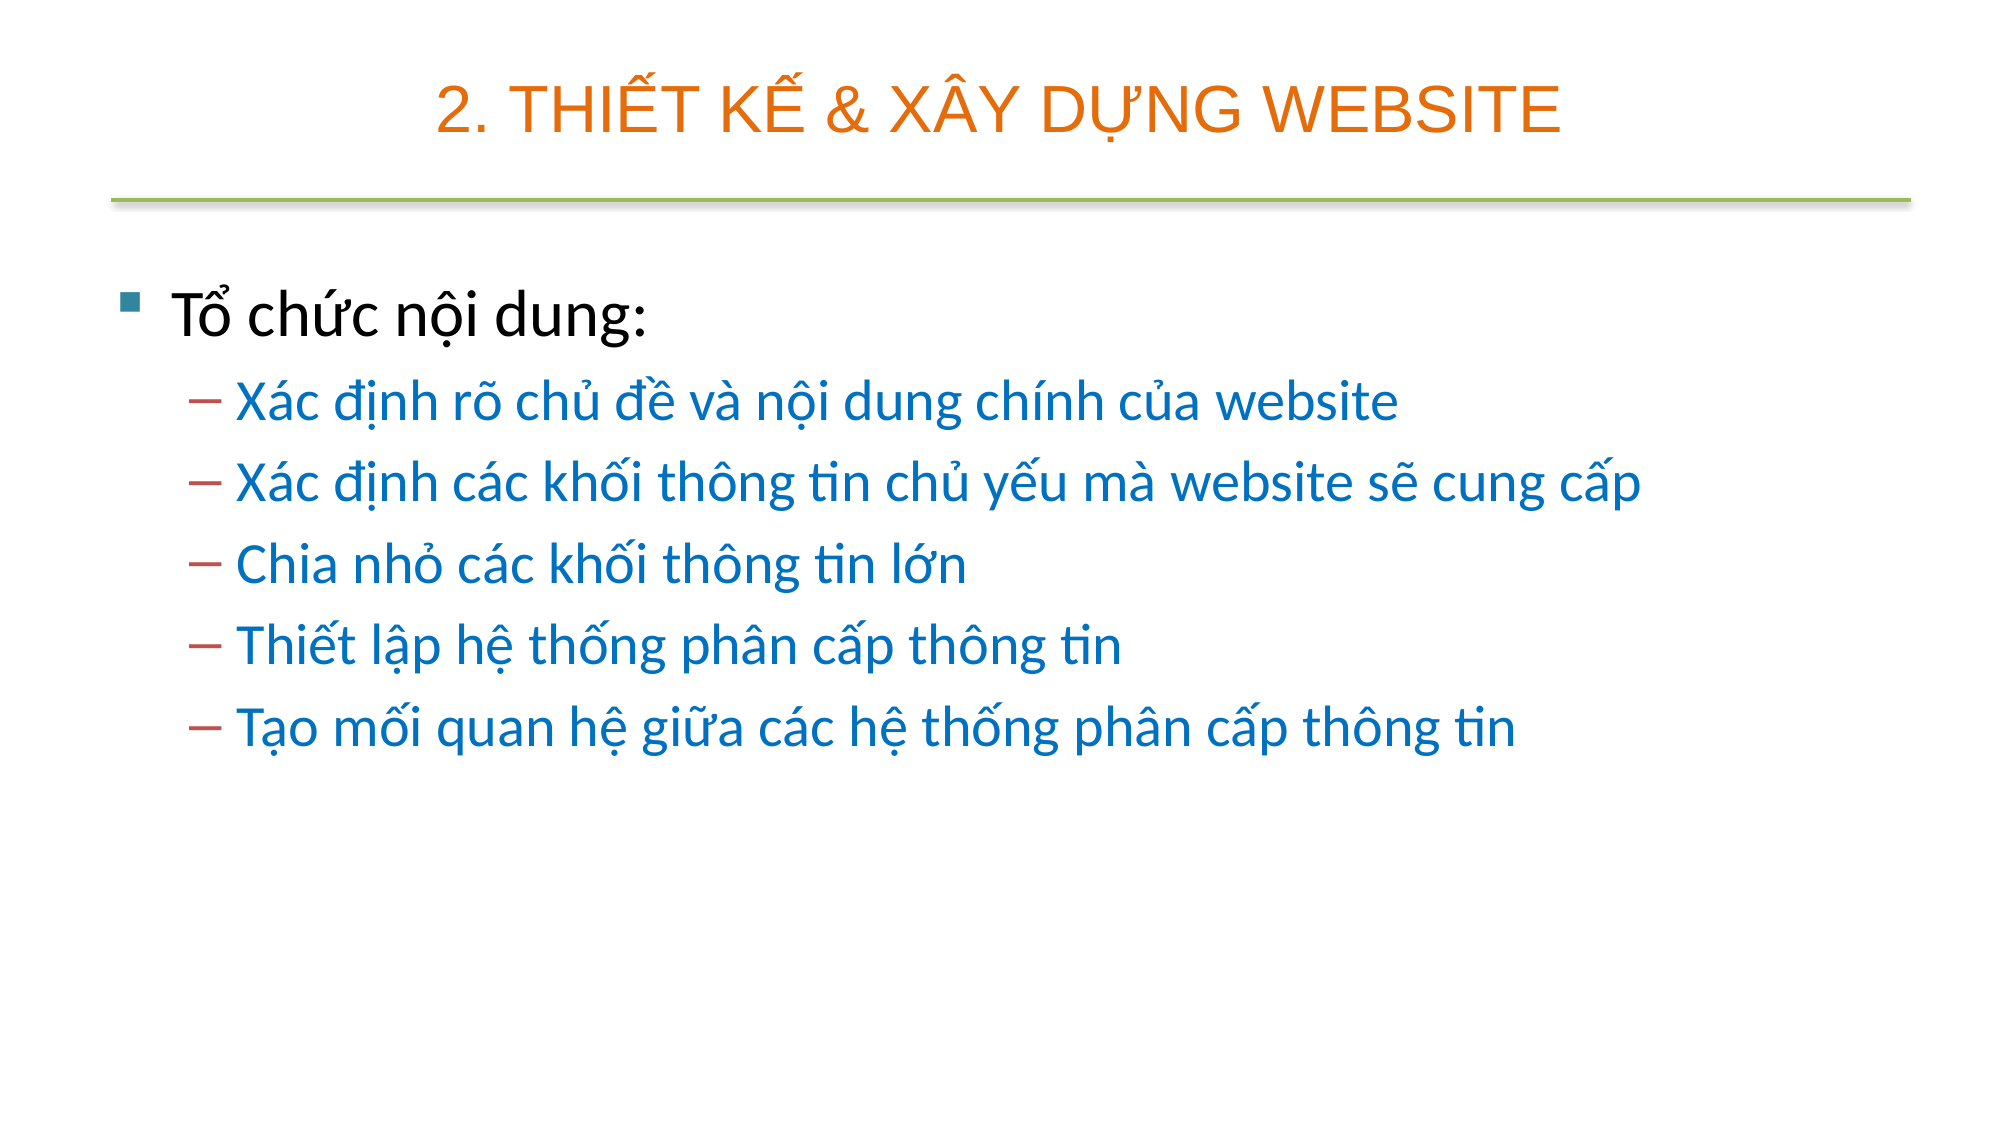

# 2. THIẾT KẾ & XÂY DỰNG WEBSITE
Tổ chức nội dung:
Xác định rõ chủ đề và nội dung chính của website
Xác định các khối thông tin chủ yếu mà website sẽ cung cấp
Chia nhỏ các khối thông tin lớn
Thiết lập hệ thống phân cấp thông tin
Tạo mối quan hệ giữa các hệ thống phân cấp thông tin